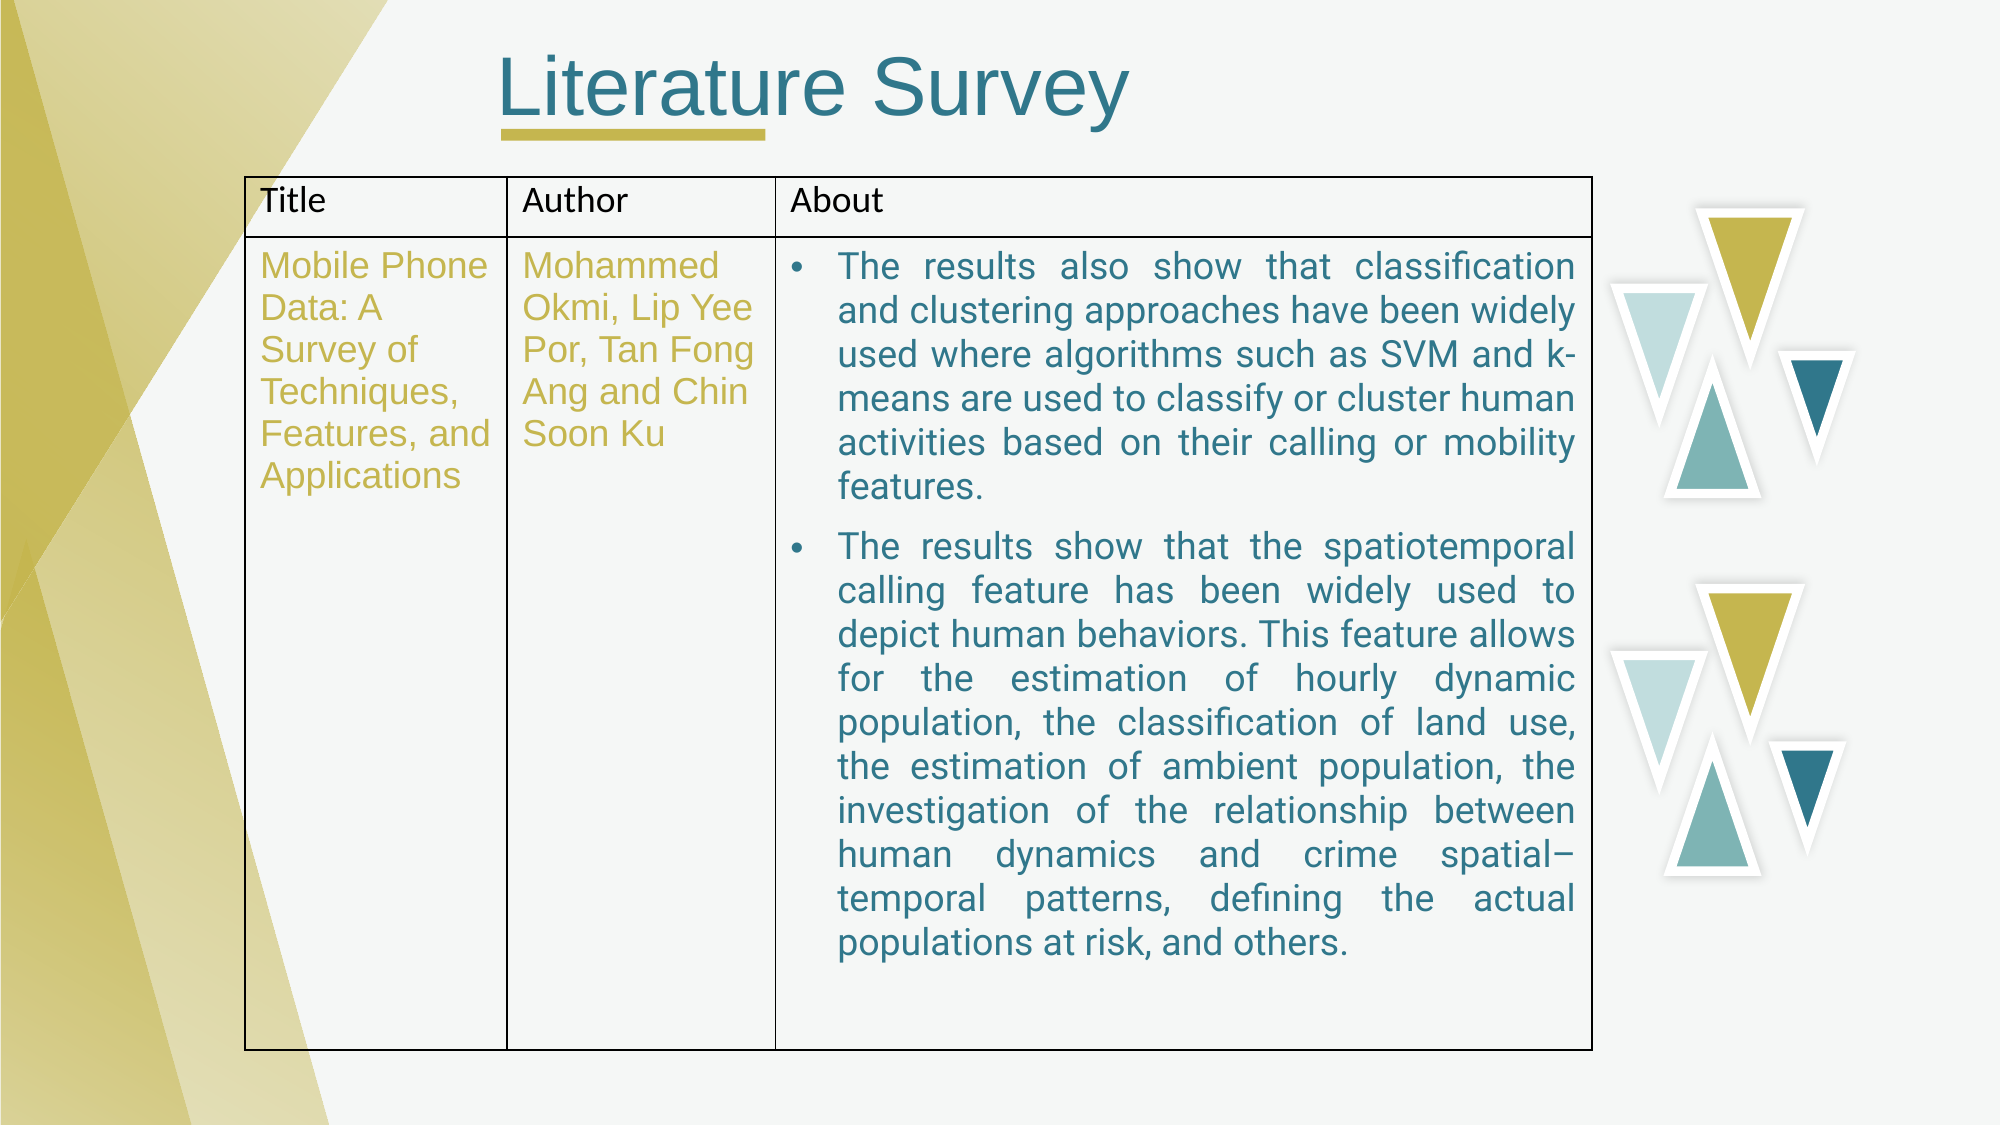

Literature Survey

| Title | Author | About |
| --- | --- | --- |
| Mobile Phone Data: A Survey of Techniques, Features, and Applications | Mohammed Okmi, Lip Yee Por, Tan Fong Ang and Chin Soon Ku | The results also show that classification and clustering approaches have been widely used where algorithms such as SVM and k-means are used to classify or cluster human activities based on their calling or mobility features. The results show that the spatiotemporal calling feature has been widely used to depict human behaviors. This feature allows for the estimation of hourly dynamic population, the classification of land use, the estimation of ambient population, the investigation of the relationship between human dynamics and crime spatial–temporal patterns, defining the actual populations at risk, and others. |